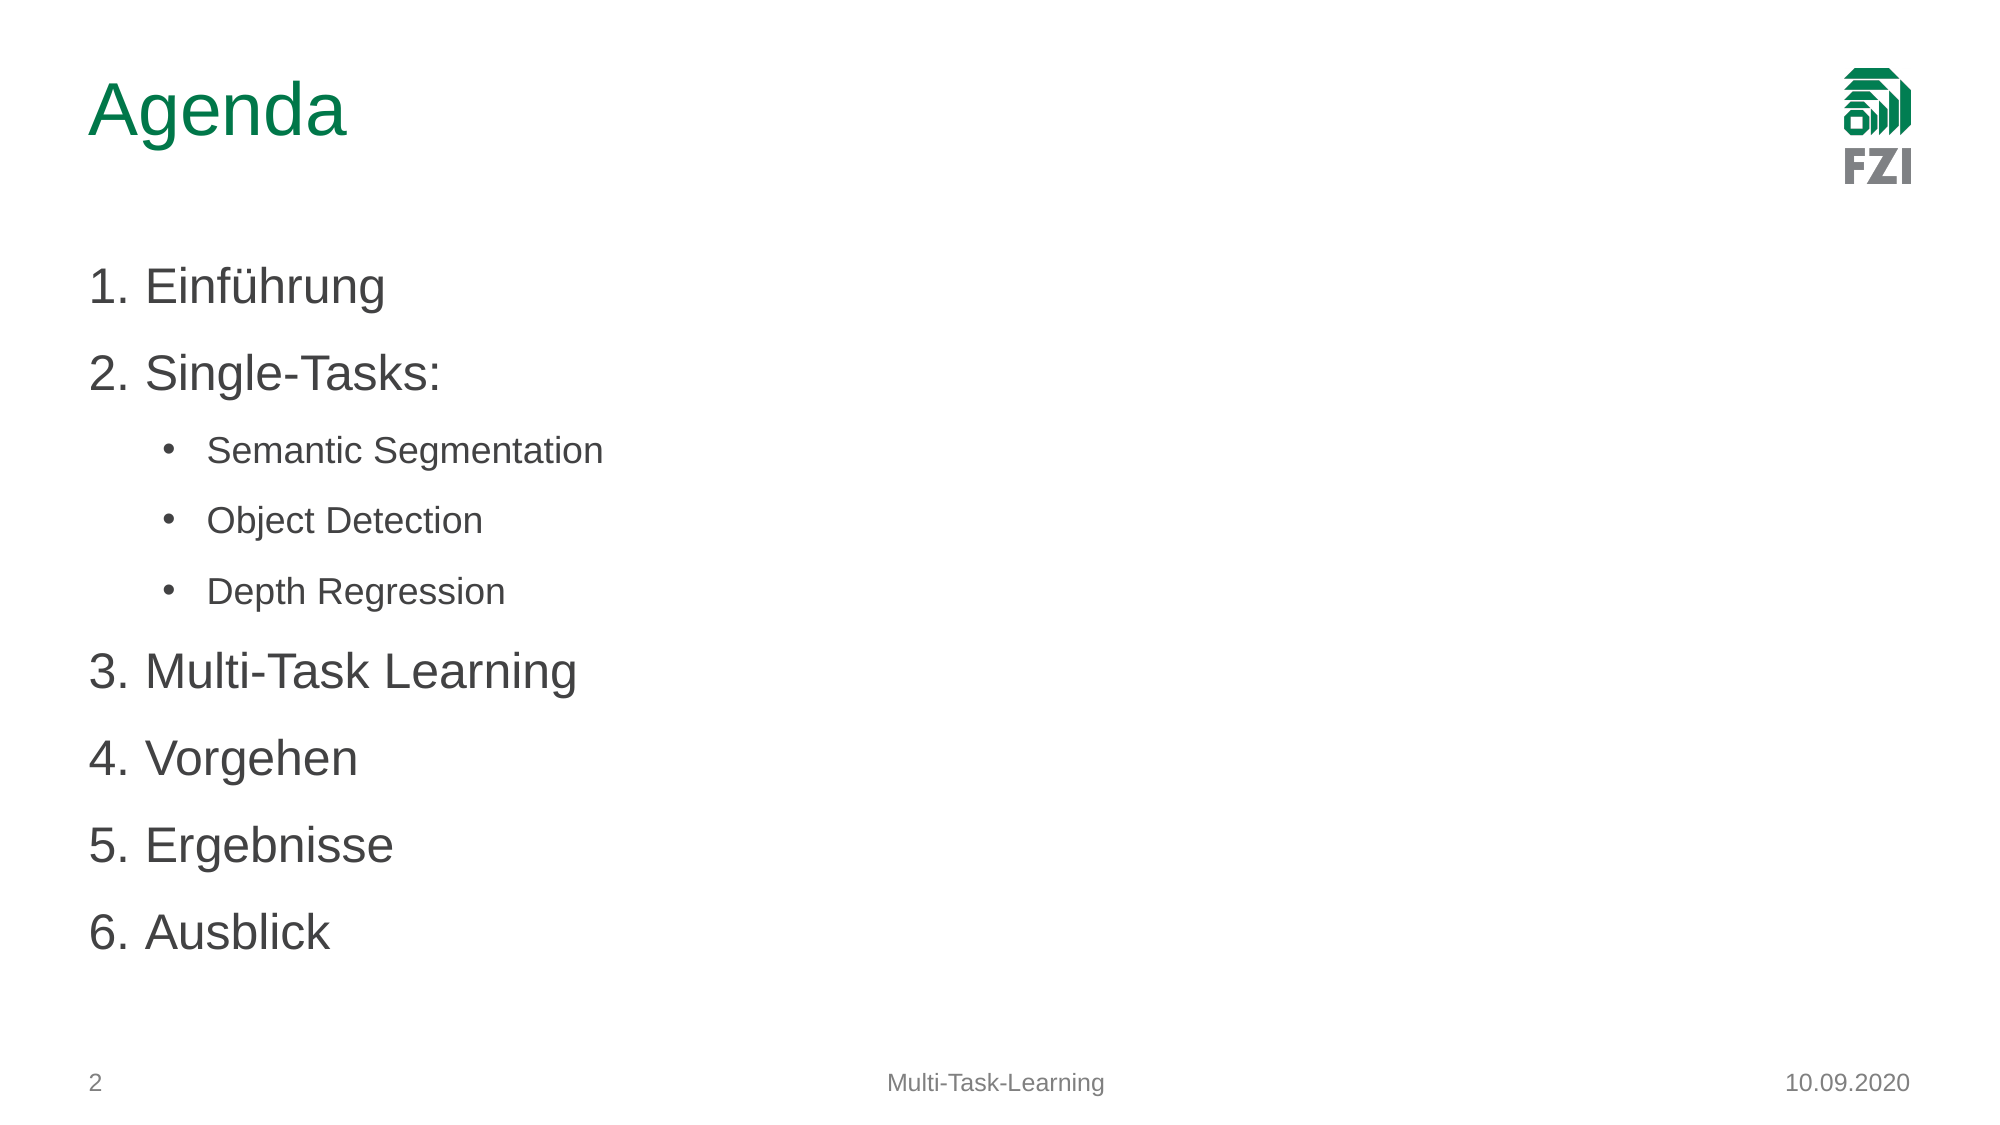

# Agenda
Einführung
Single-Tasks:
Semantic Segmentation
Object Detection
Depth Regression
Multi-Task Learning
Vorgehen
Ergebnisse
Ausblick
2
Multi-Task-Learning
10.09.2020